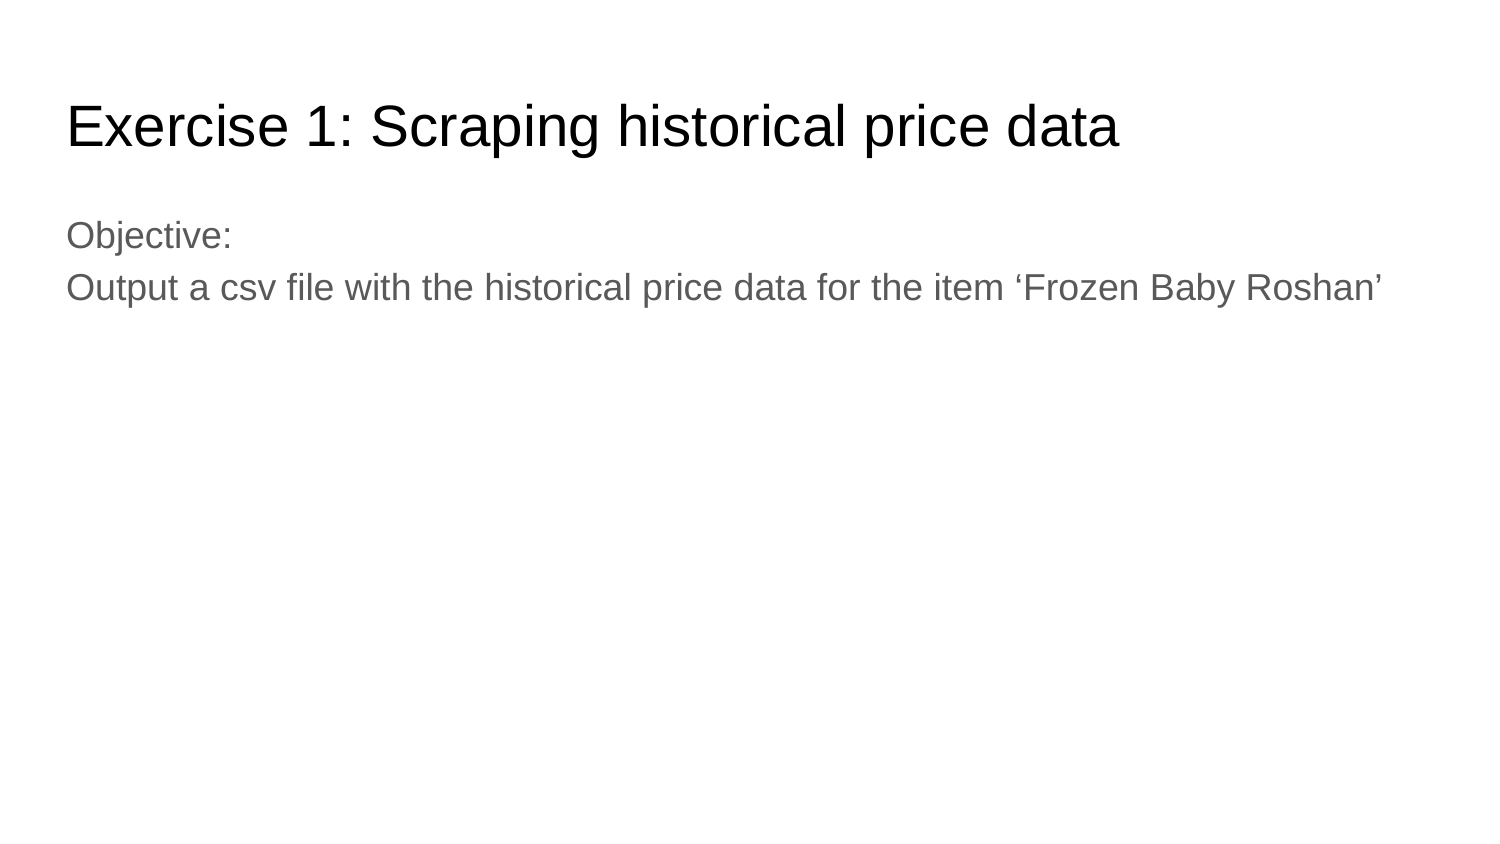

# Exercise 1: Scraping historical price data
Objective:
Output a csv file with the historical price data for the item ‘Frozen Baby Roshan’